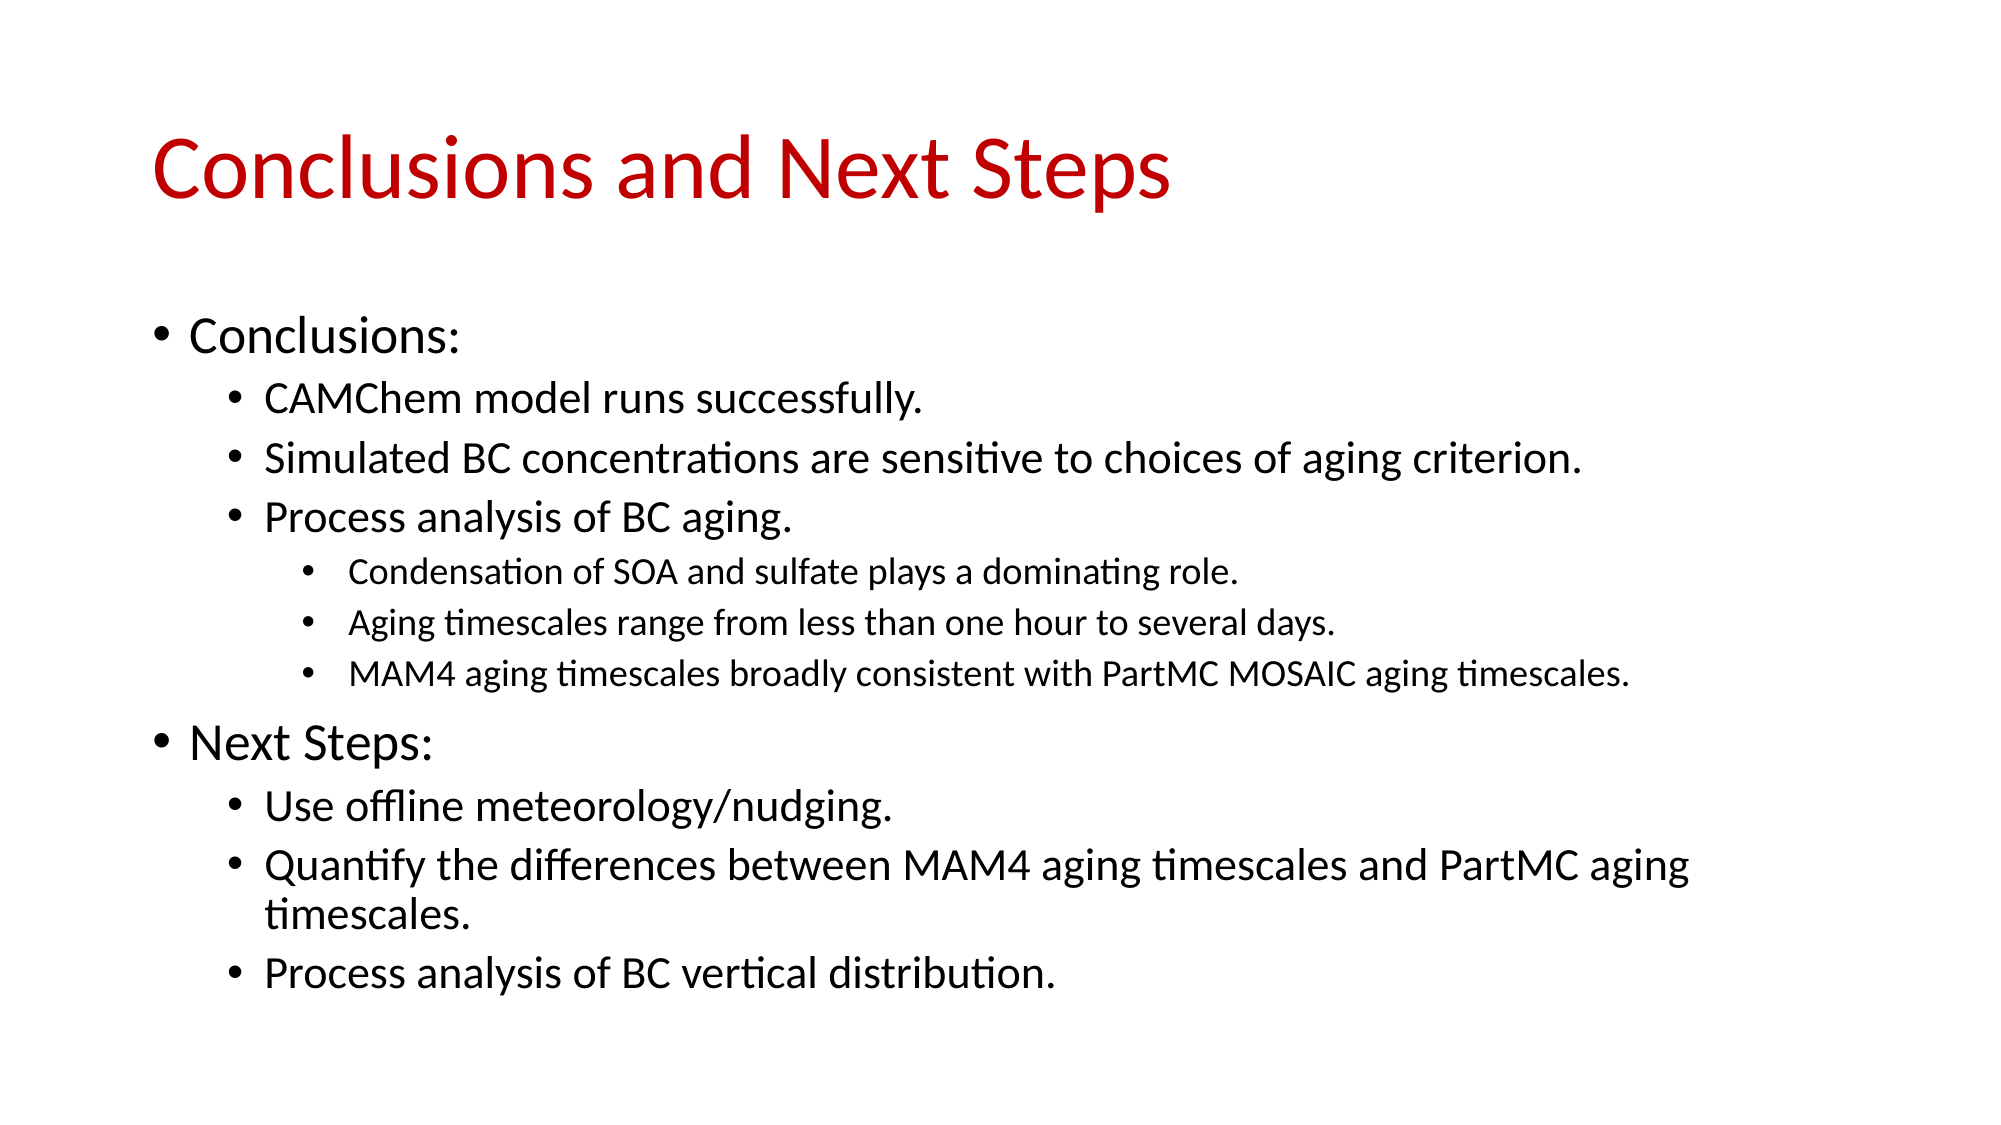

# Conclusions and Next Steps
Conclusions:
CAMChem model runs successfully.
Simulated BC concentrations are sensitive to choices of aging criterion.
Process analysis of BC aging.
Condensation of SOA and sulfate plays a dominating role.
Aging timescales range from less than one hour to several days.
MAM4 aging timescales broadly consistent with PartMC MOSAIC aging timescales.
Next Steps:
Use offline meteorology/nudging.
Quantify the differences between MAM4 aging timescales and PartMC aging timescales.
Process analysis of BC vertical distribution.